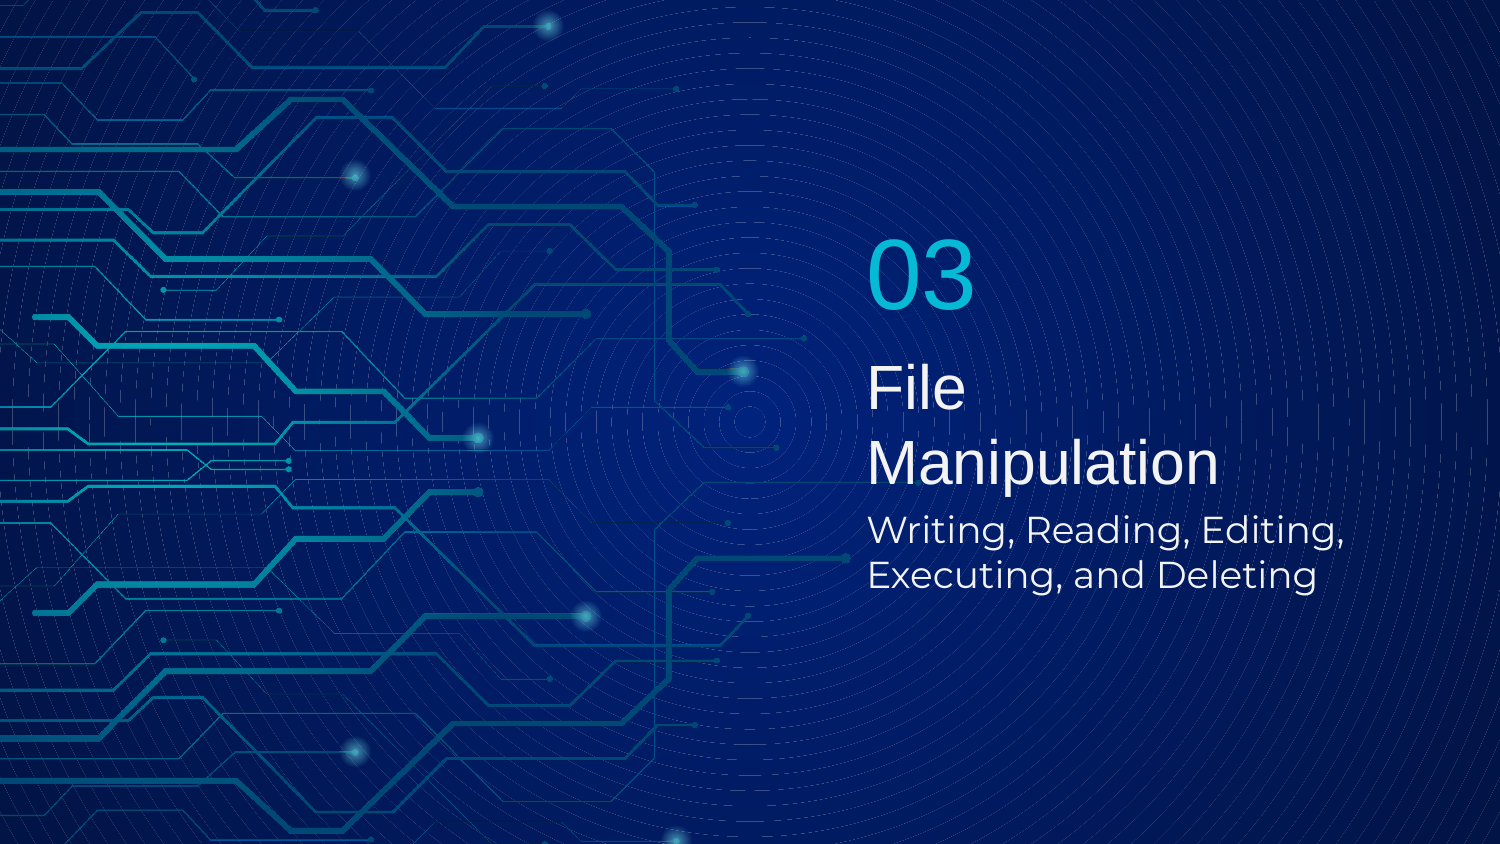

03
# File Manipulation
Writing, Reading, Editing, Executing, and Deleting